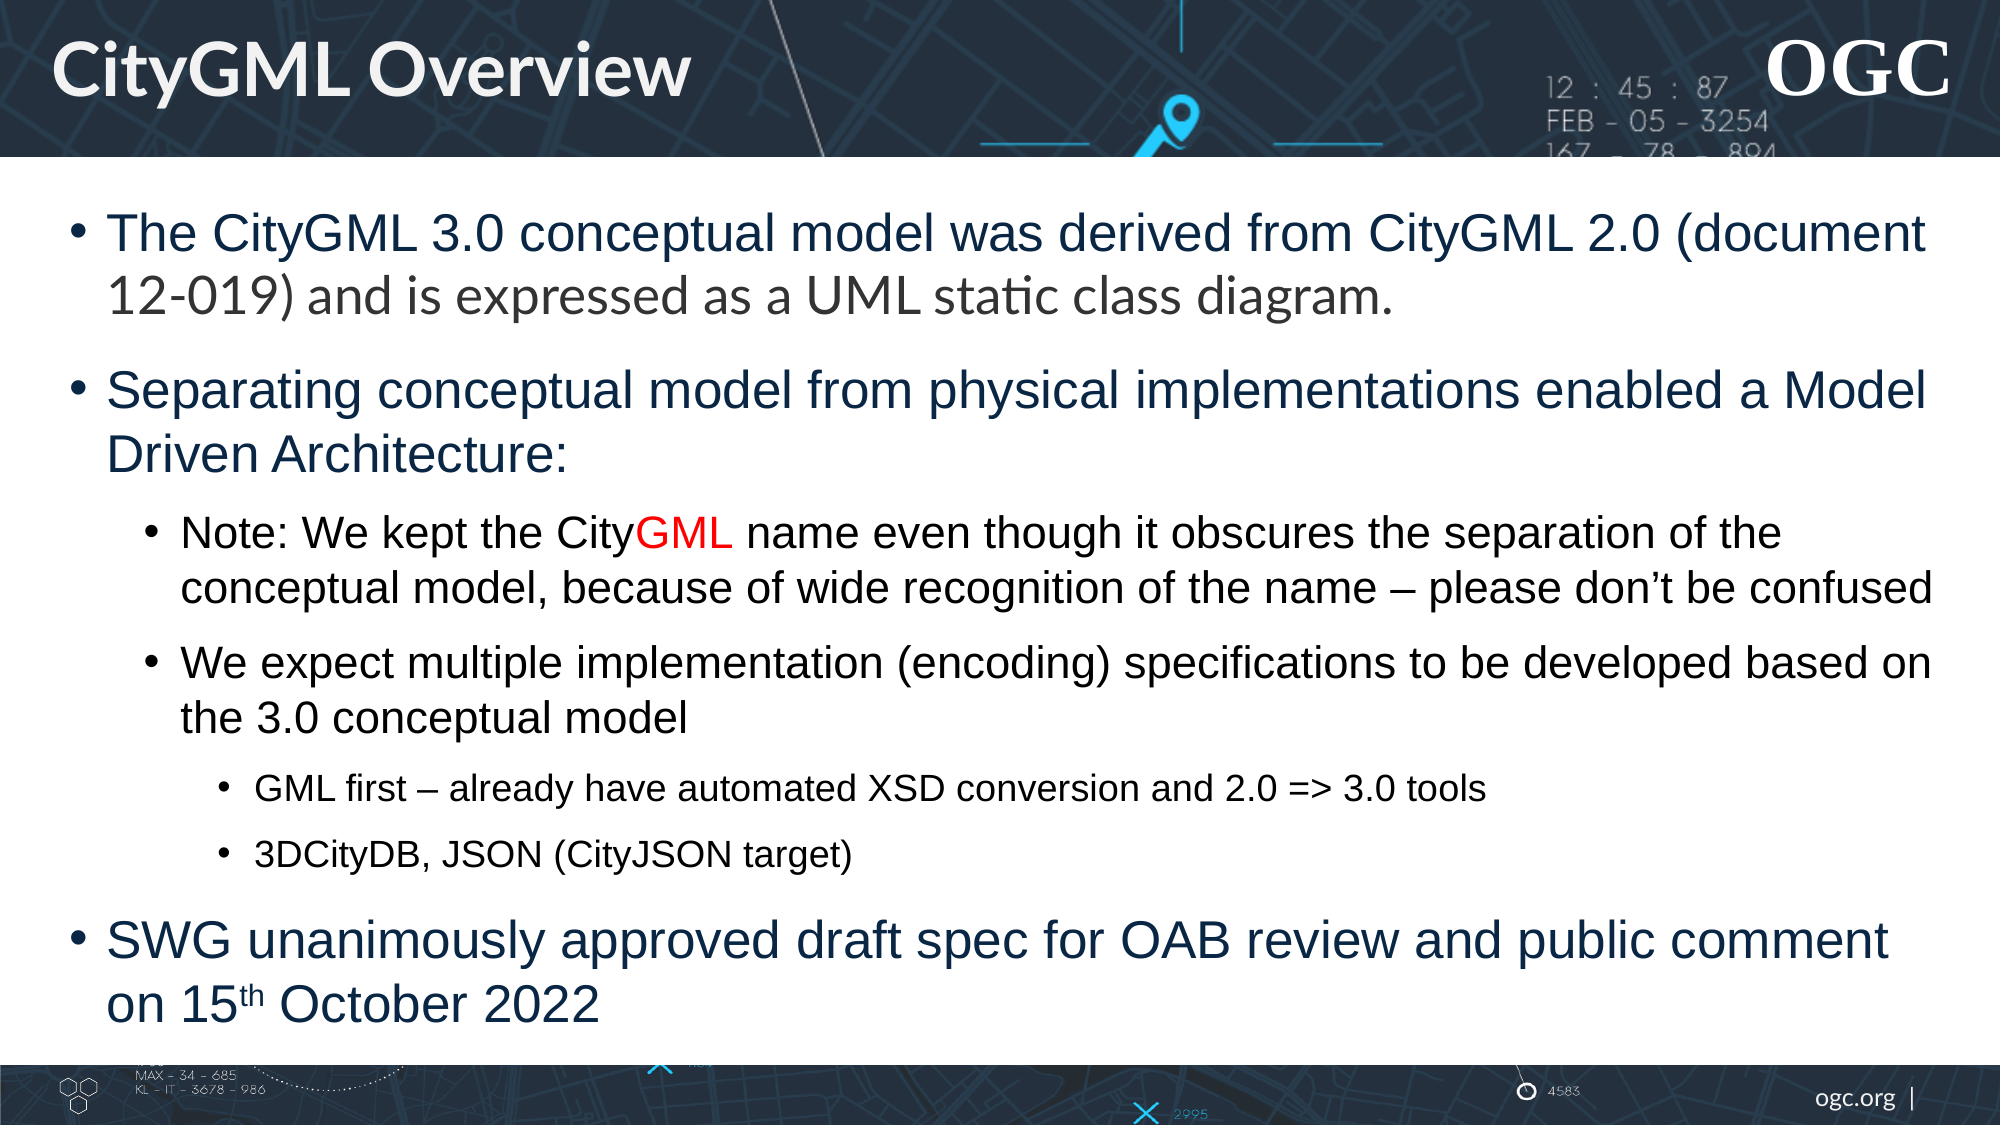

# CityGML Overview
The CityGML 3.0 conceptual model was derived from CityGML 2.0 (document 12-019) and is expressed as a UML static class diagram.
Separating conceptual model from physical implementations enabled a Model Driven Architecture:
Note: We kept the CityGML name even though it obscures the separation of the conceptual model, because of wide recognition of the name – please don’t be confused
We expect multiple implementation (encoding) specifications to be developed based on the 3.0 conceptual model
GML first – already have automated XSD conversion and 2.0 => 3.0 tools
3DCityDB, JSON (CityJSON target)
SWG unanimously approved draft spec for OAB review and public comment on 15th October 2022